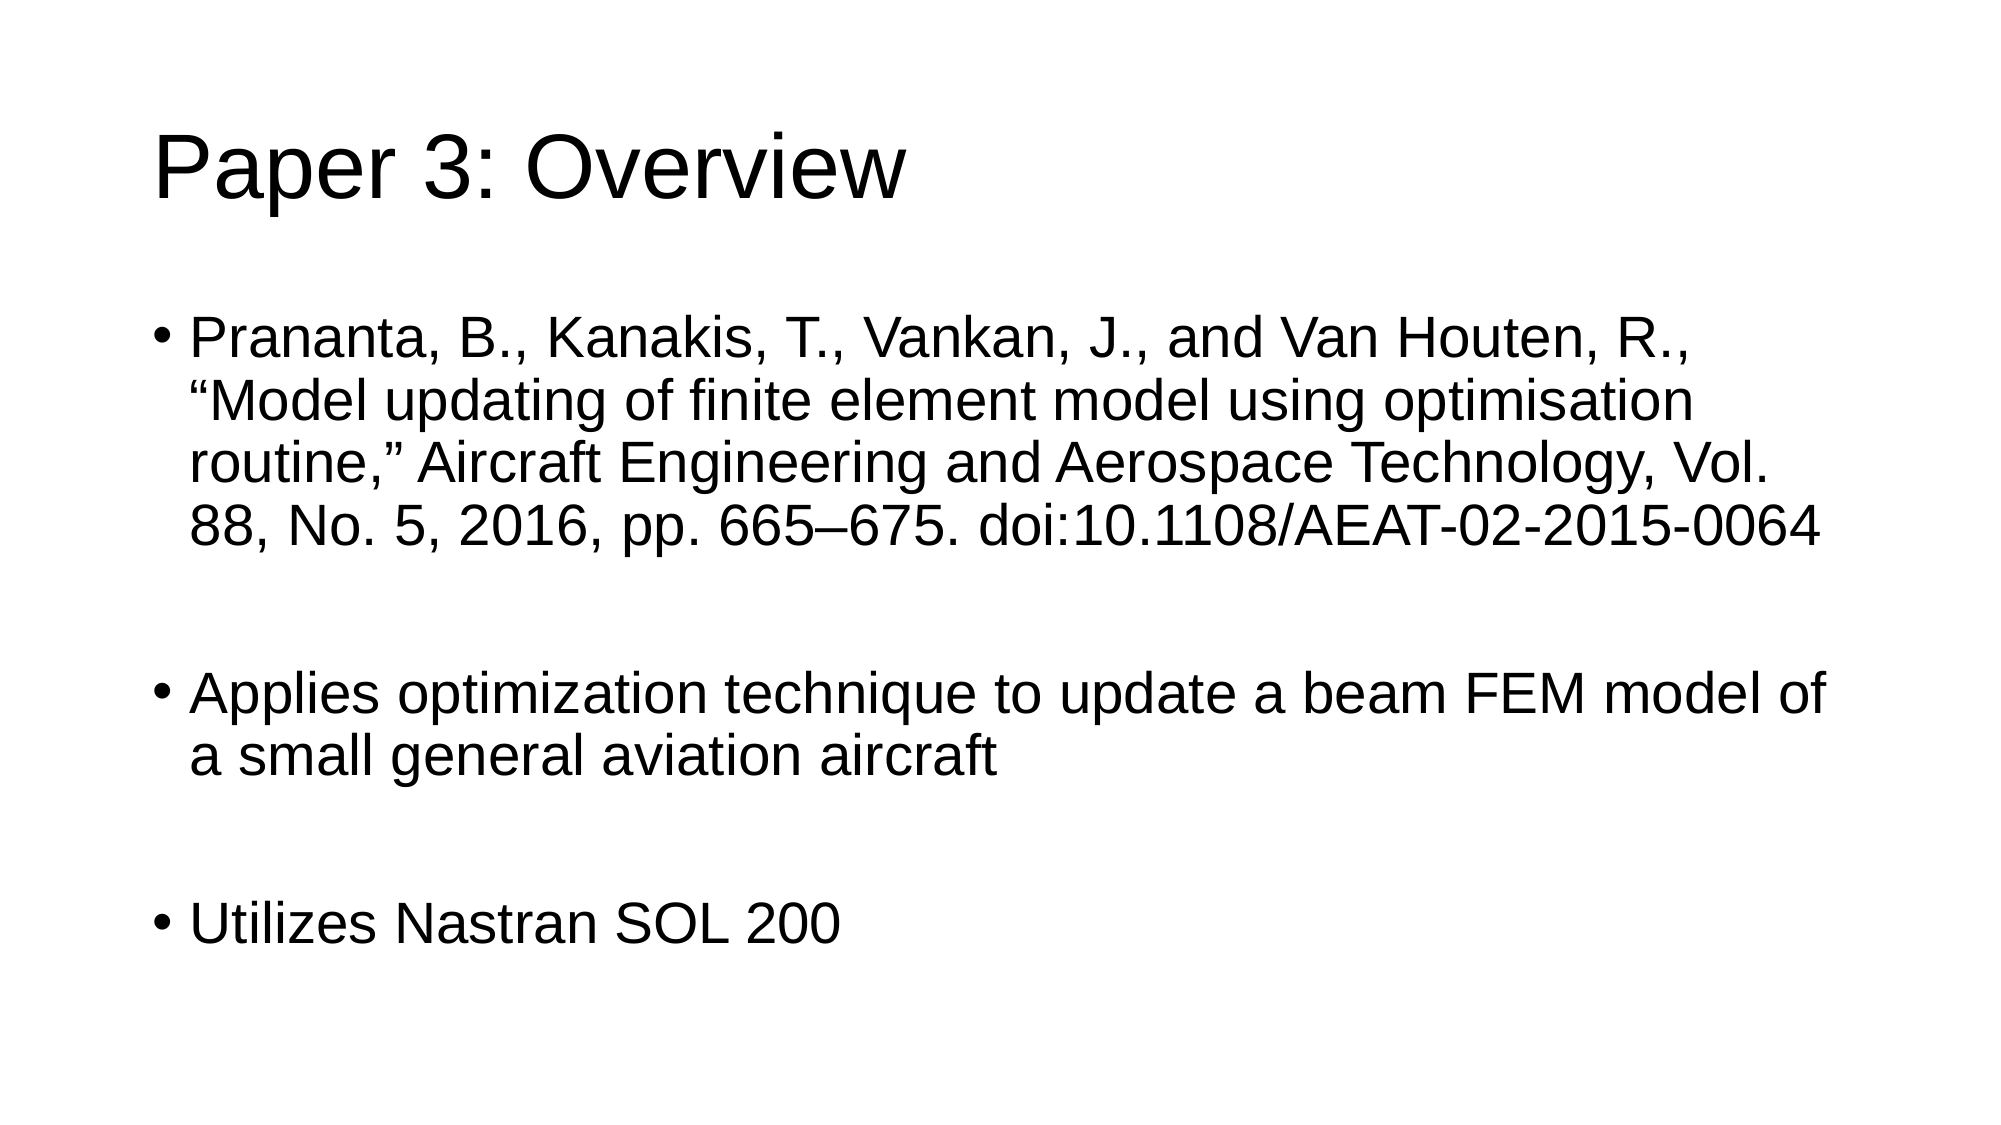

# Paper 3: Overview
Prananta, B., Kanakis, T., Vankan, J., and Van Houten, R., “Model updating of finite element model using optimisation routine,” Aircraft Engineering and Aerospace Technology, Vol. 88, No. 5, 2016, pp. 665–675. doi:10.1108/AEAT-02-2015-0064

Applies optimization technique to update a beam FEM model of a small general aviation aircraft

Utilizes Nastran SOL 200